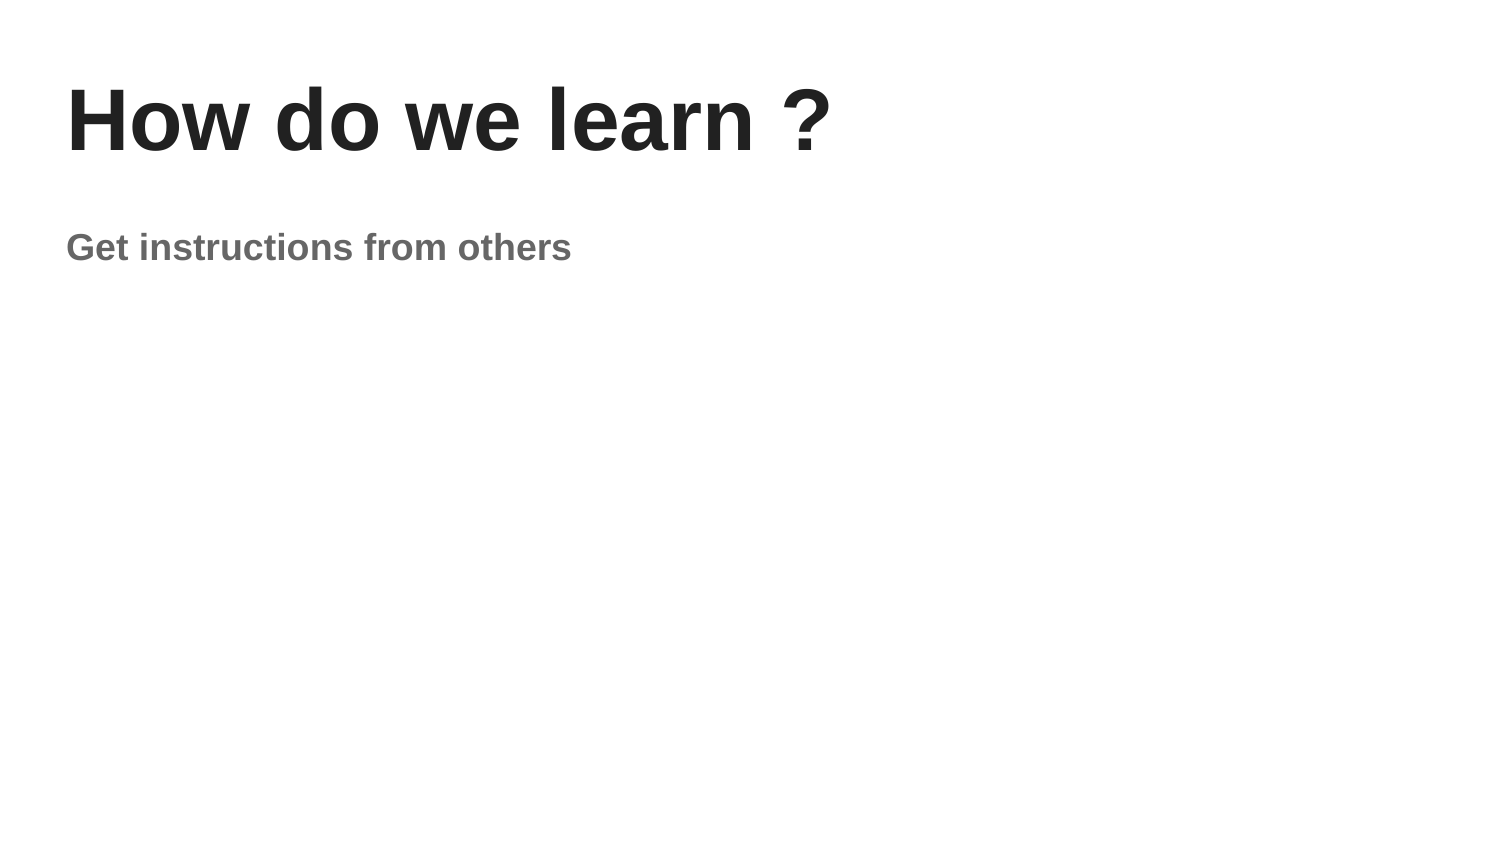

# How do we learn ?
Get instructions from others